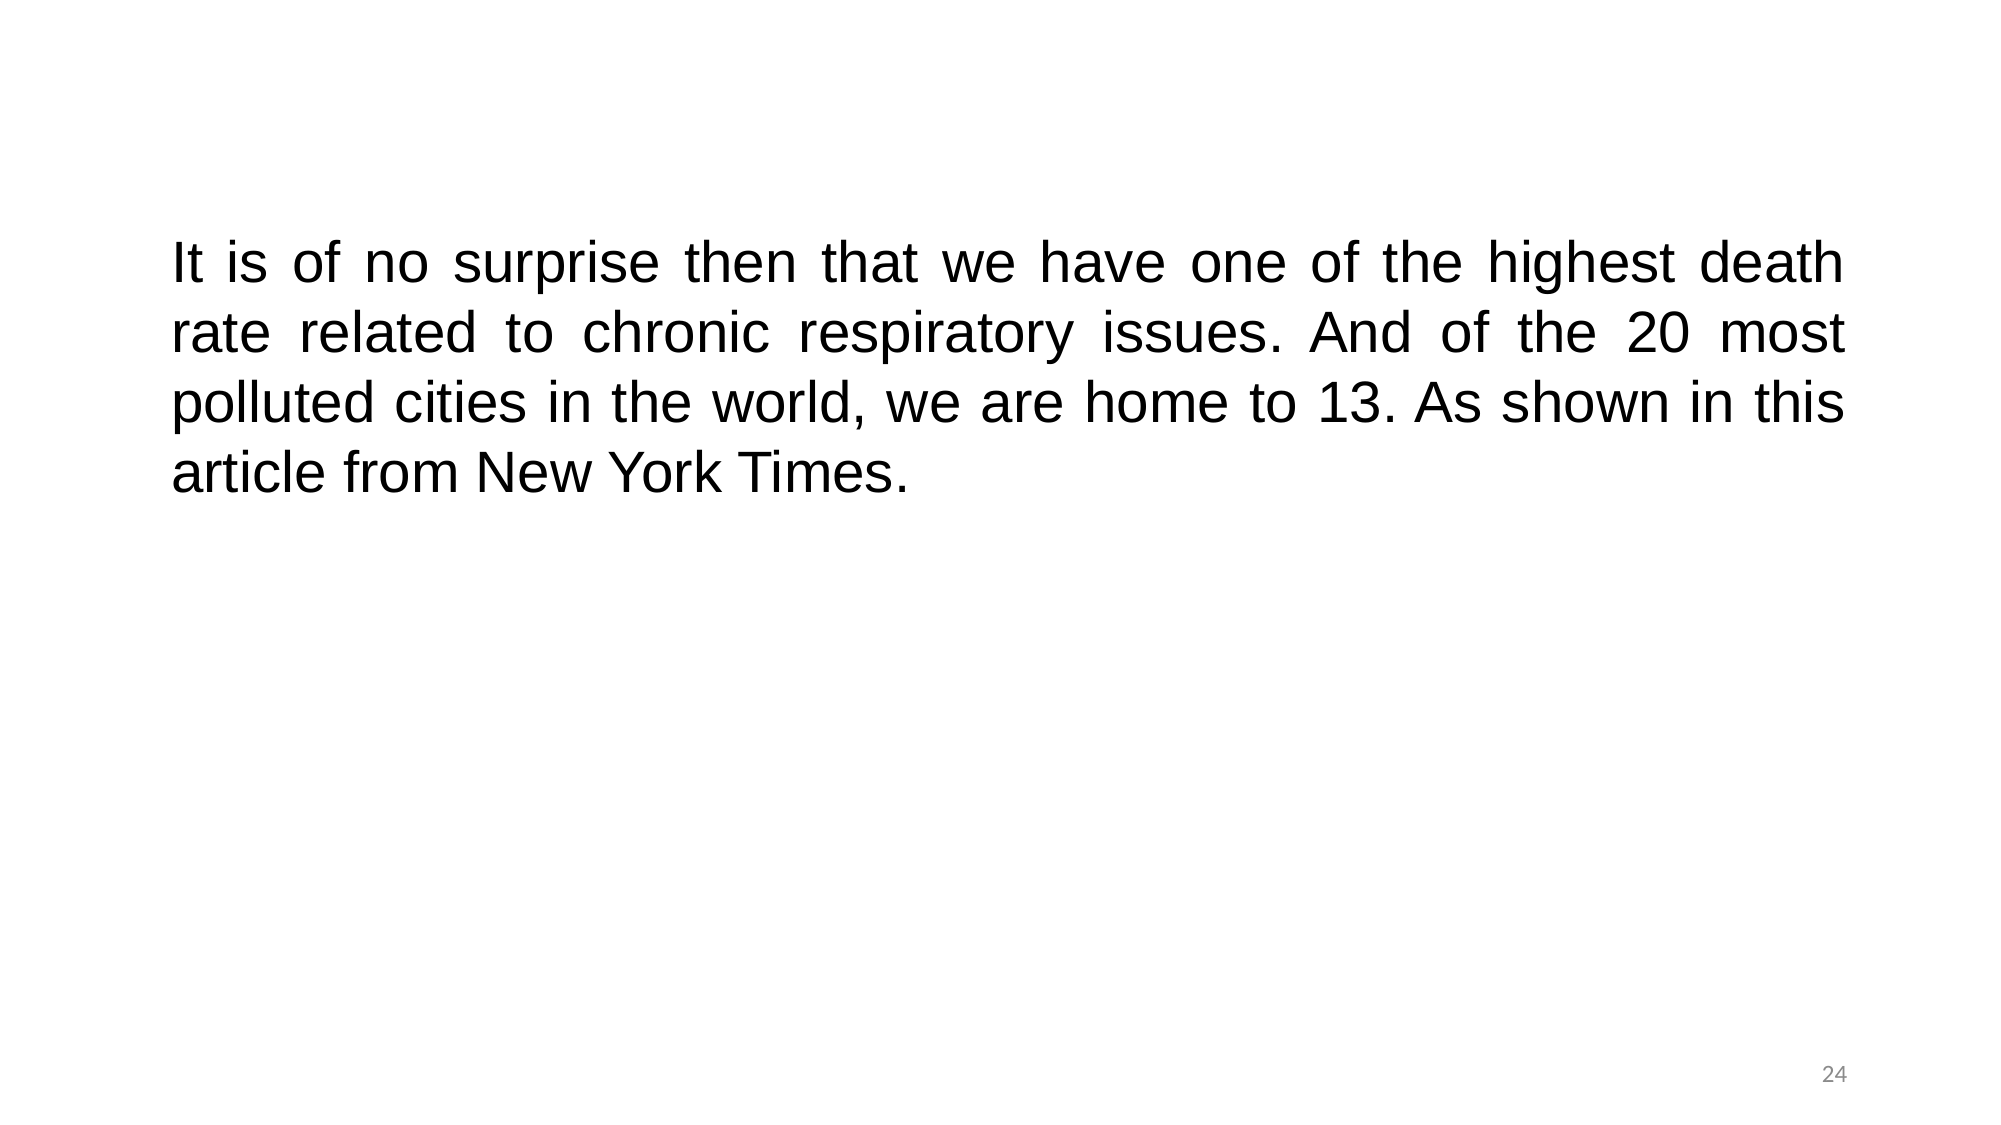

It is of no surprise then that we have one of the highest death rate related to chronic respiratory issues. And of the 20 most polluted cities in the world, we are home to 13. As shown in this article from New York Times.
24